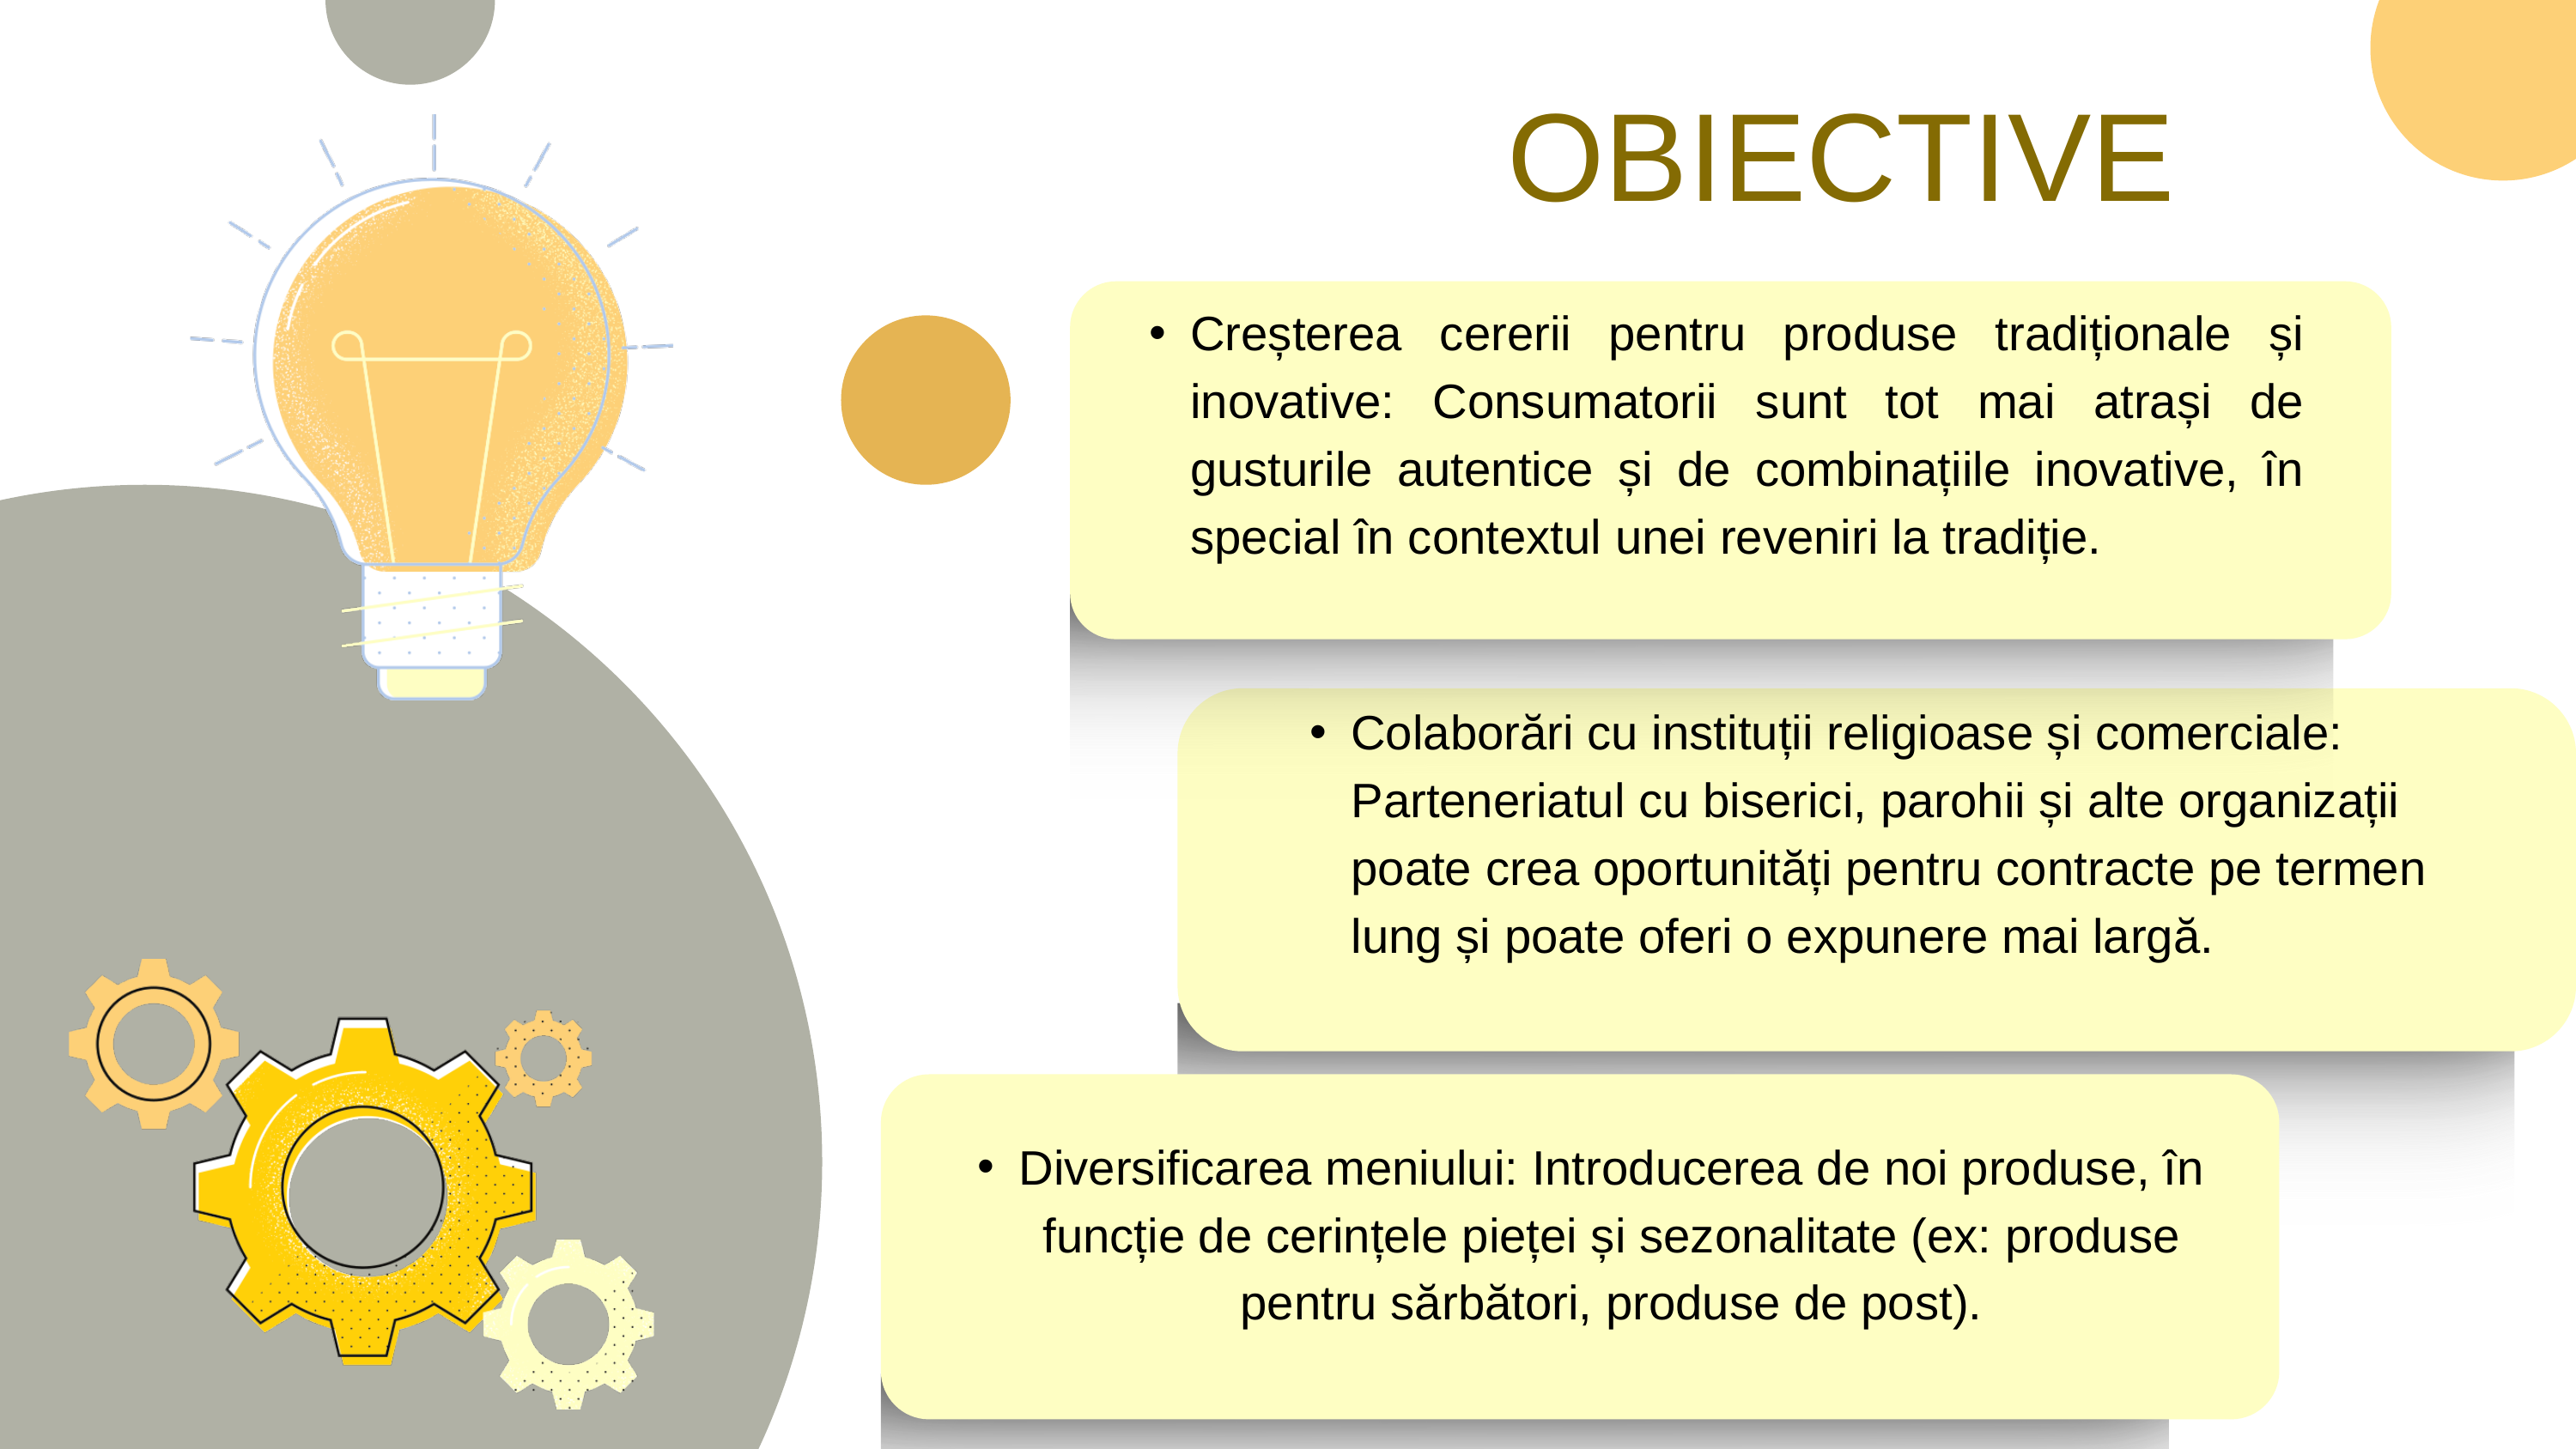

OBIECTIVE

Creșterea cererii pentru produse tradiționale și inovative: Consumatorii sunt tot mai atrași de gusturile autentice și de combinațiile inovative, în special în contextul unei reveniri la tradiție.

Colaborări cu instituții religioase și comerciale: Parteneriatul cu biserici, parohii și alte organizații poate crea oportunități pentru contracte pe termen lung și poate oferi o expunere mai largă.

Diversificarea meniului: Introducerea de noi produse, în funcție de cerințele pieței și sezonalitate (ex: produse pentru sărbători, produse de post).